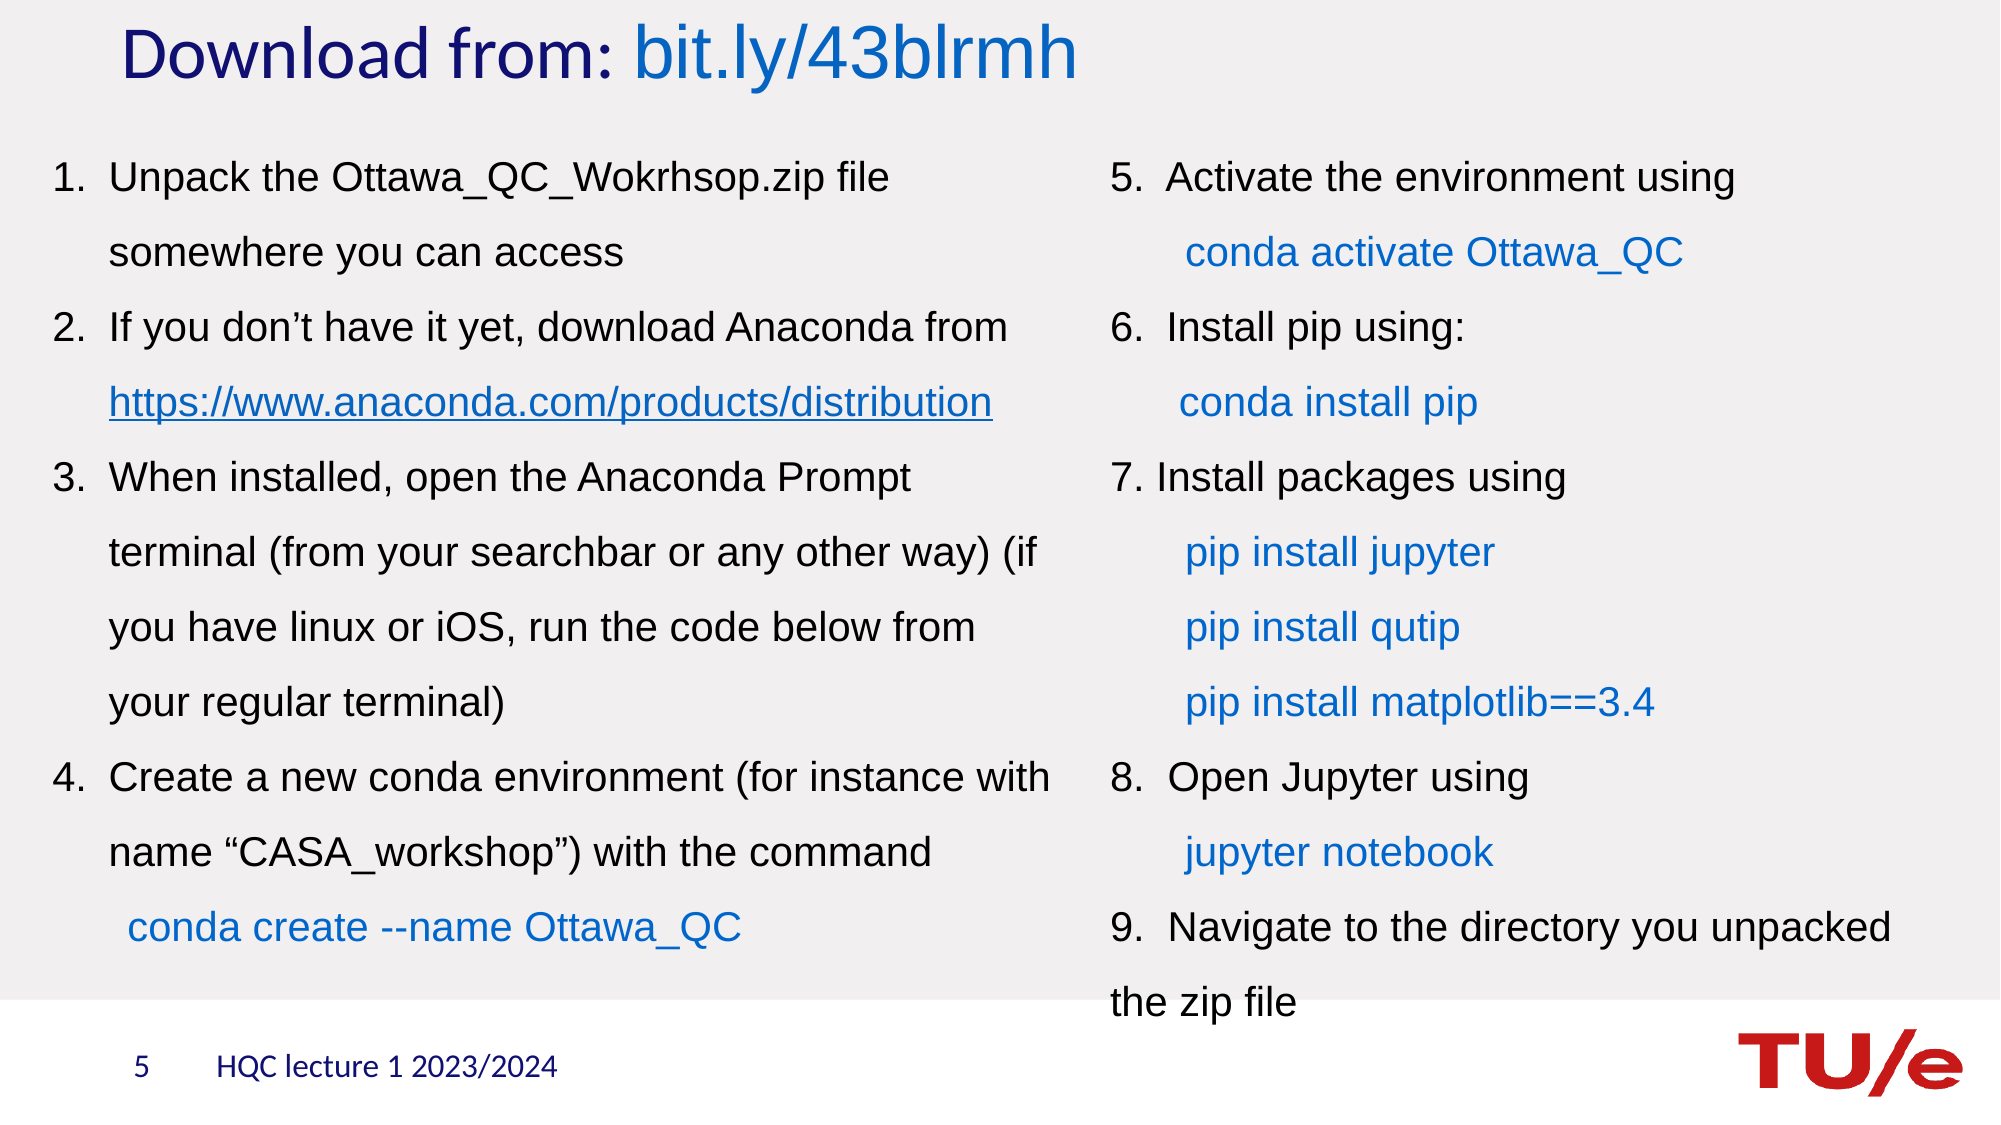

Download from: bit.ly/43blrmh

Unpack the Ottawa_QC_Wokrhsop.zip file somewhere you can access
If you don’t have it yet, download Anaconda from https://www.anaconda.com/products/distribution
When installed, open the Anaconda Prompt terminal (from your searchbar or any other way) (if you have linux or iOS, run the code below from your regular terminal)
Create a new conda environment (for instance with name “CASA_workshop”) with the command
conda create --name Ottawa_QC

5.  Activate the environment using
conda activate Ottawa_QC
Install pip using:
      conda install pip
7. Install packages using
pip install jupyter
pip install qutip
pip install matplotlib==3.4
8.  Open Jupyter using
jupyter notebook
9.  Navigate to the directory you unpacked the zip file
HQC lecture 1 2023/2024
5